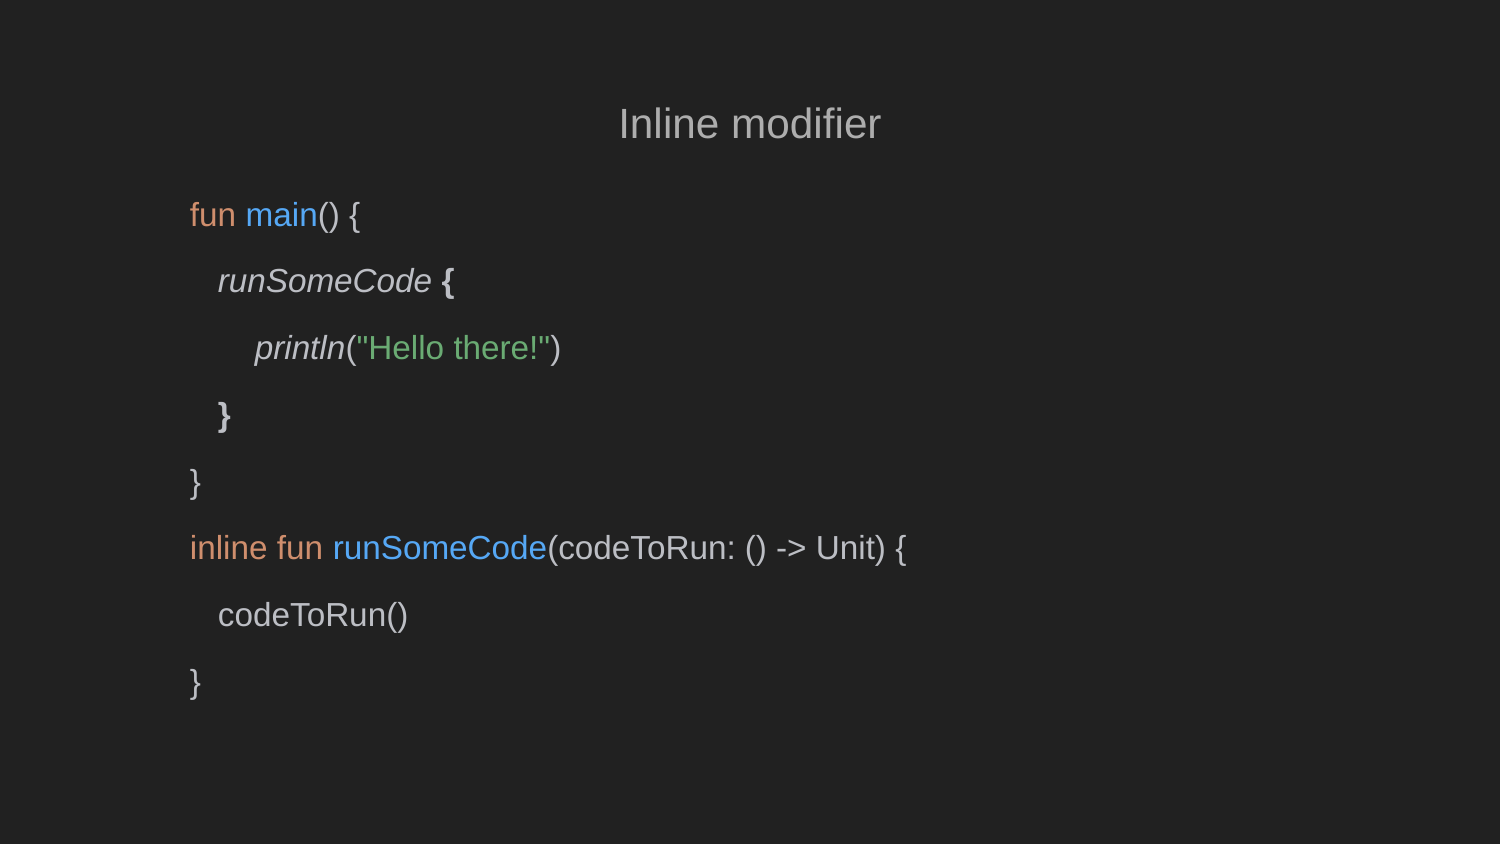

Inline modifier
fun main() {
   runSomeCode {
       println("Hello there!")
   }
}
inline fun runSomeCode(codeToRun: () -> Unit) {
   codeToRun()
}